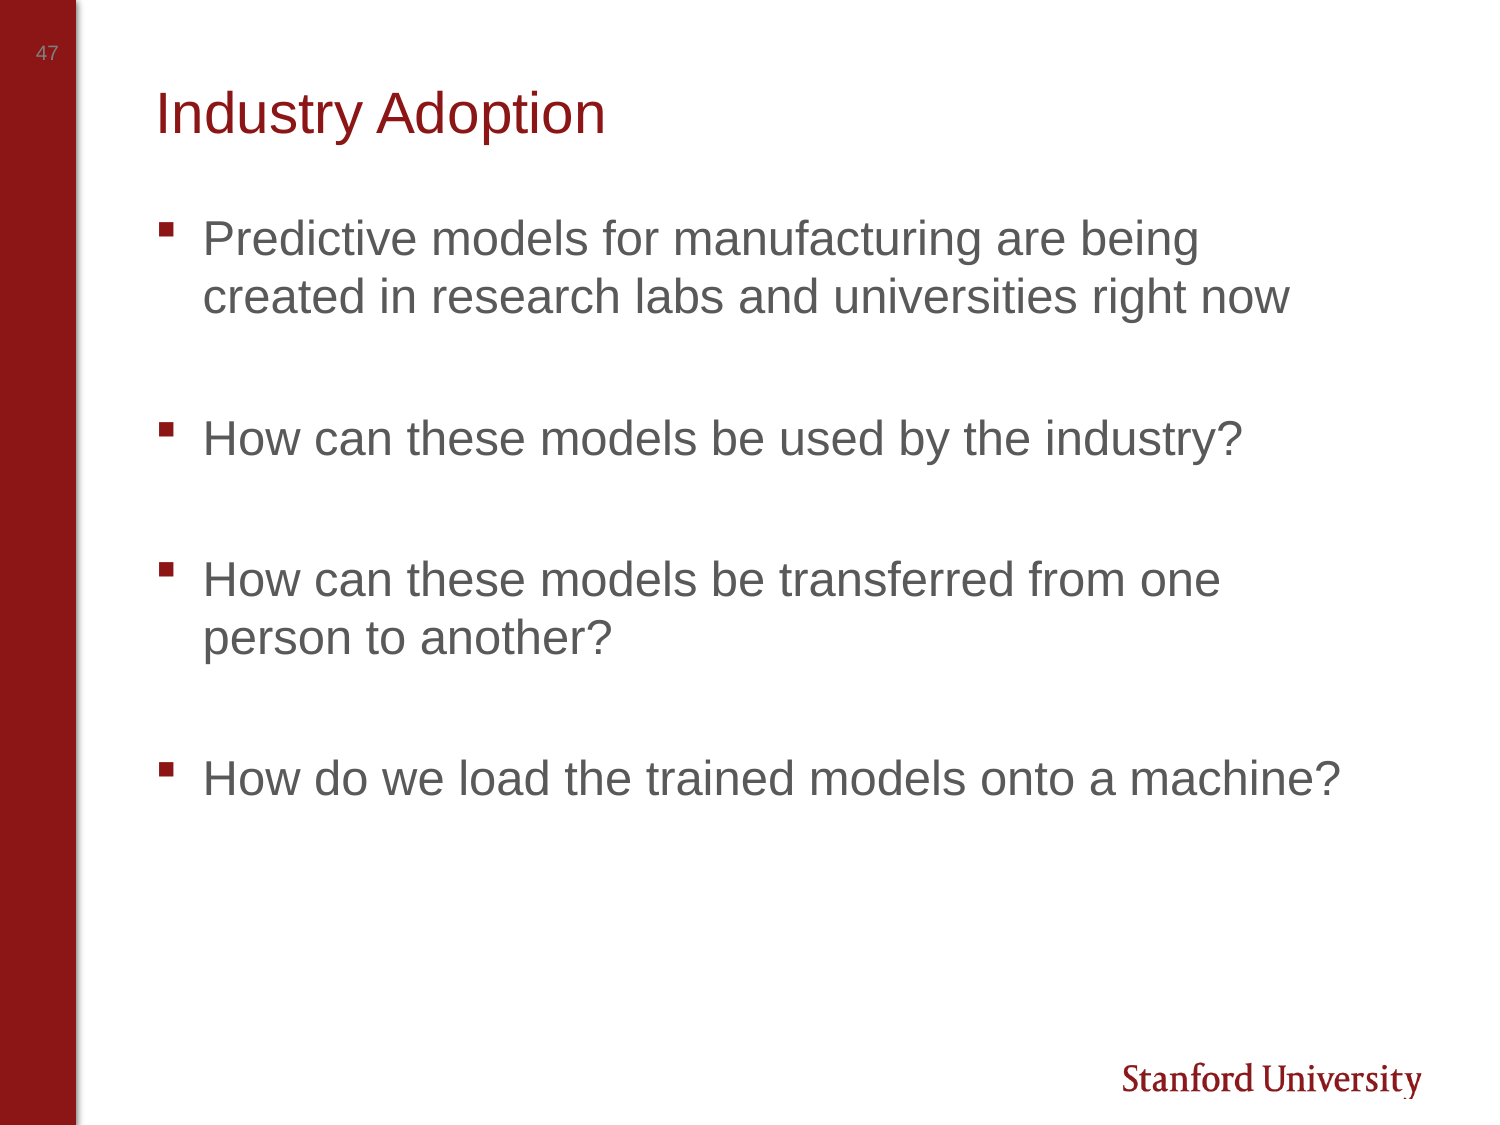

# Industry Adoption
Predictive models for manufacturing are being created in research labs and universities right now

How can these models be used by the industry?

How can these models be transferred from one person to another?

How do we load the trained models onto a machine?